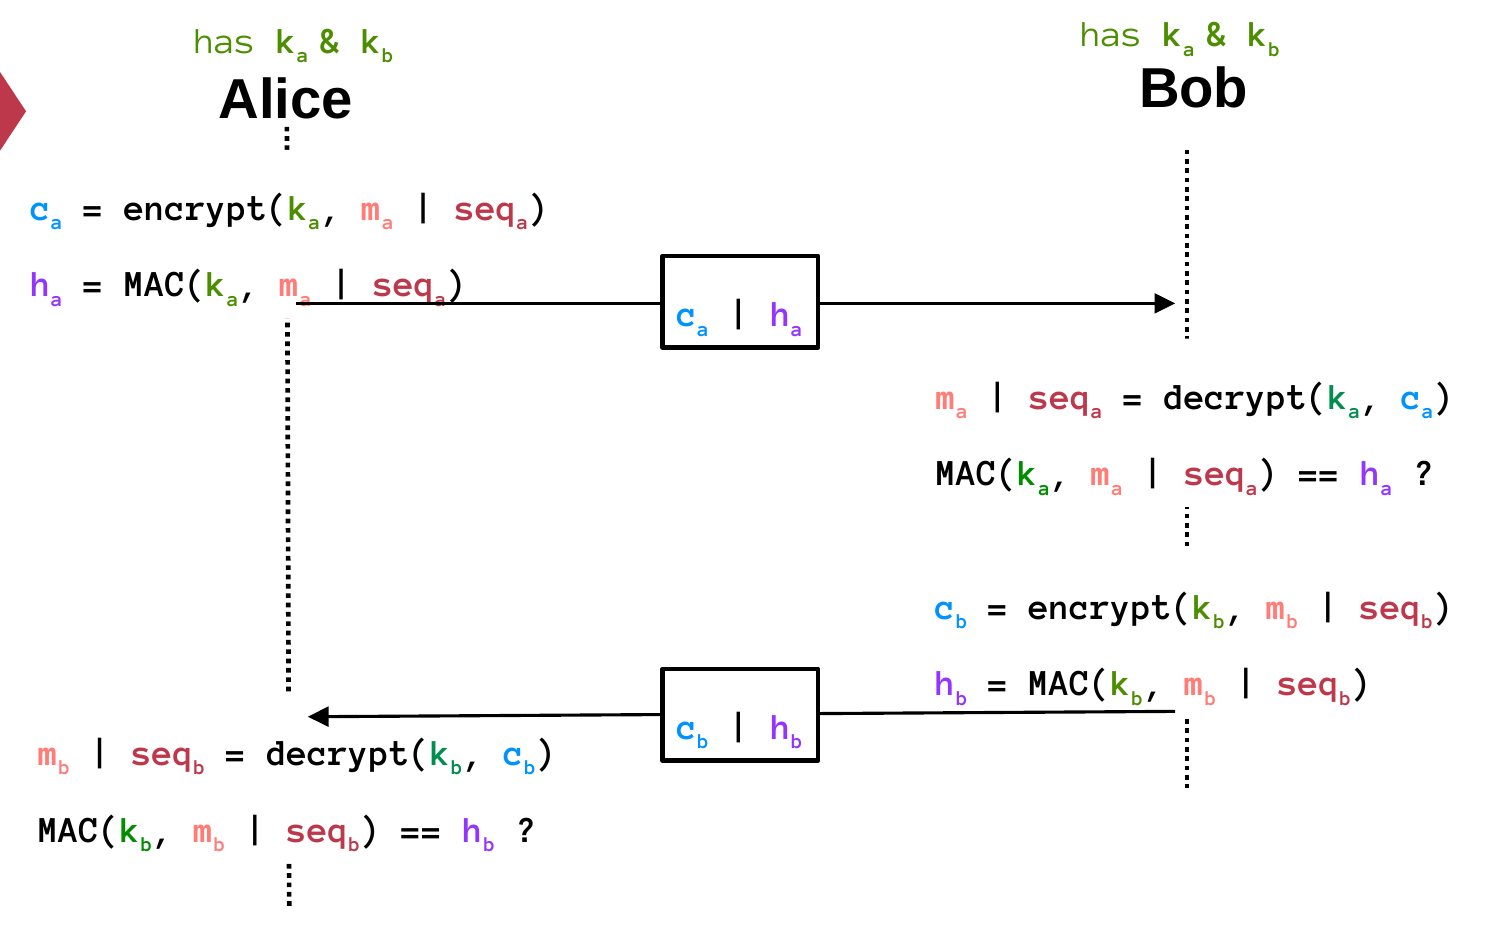

has ka & kb
has ka & kb
Bob
Alice
ca = encrypt(ka, ma | seqa)
ha = MAC(ka, ma | seqa)
ca | ha
ma | seqa = decrypt(ka, ca)
MAC(ka, ma | seqa) == ha ?
cb = encrypt(kb, mb | seqb)
hb = MAC(kb, mb | seqb)
cb | hb
mb | seqb = decrypt(kb, cb)
MAC(kb, mb | seqb) == hb ?